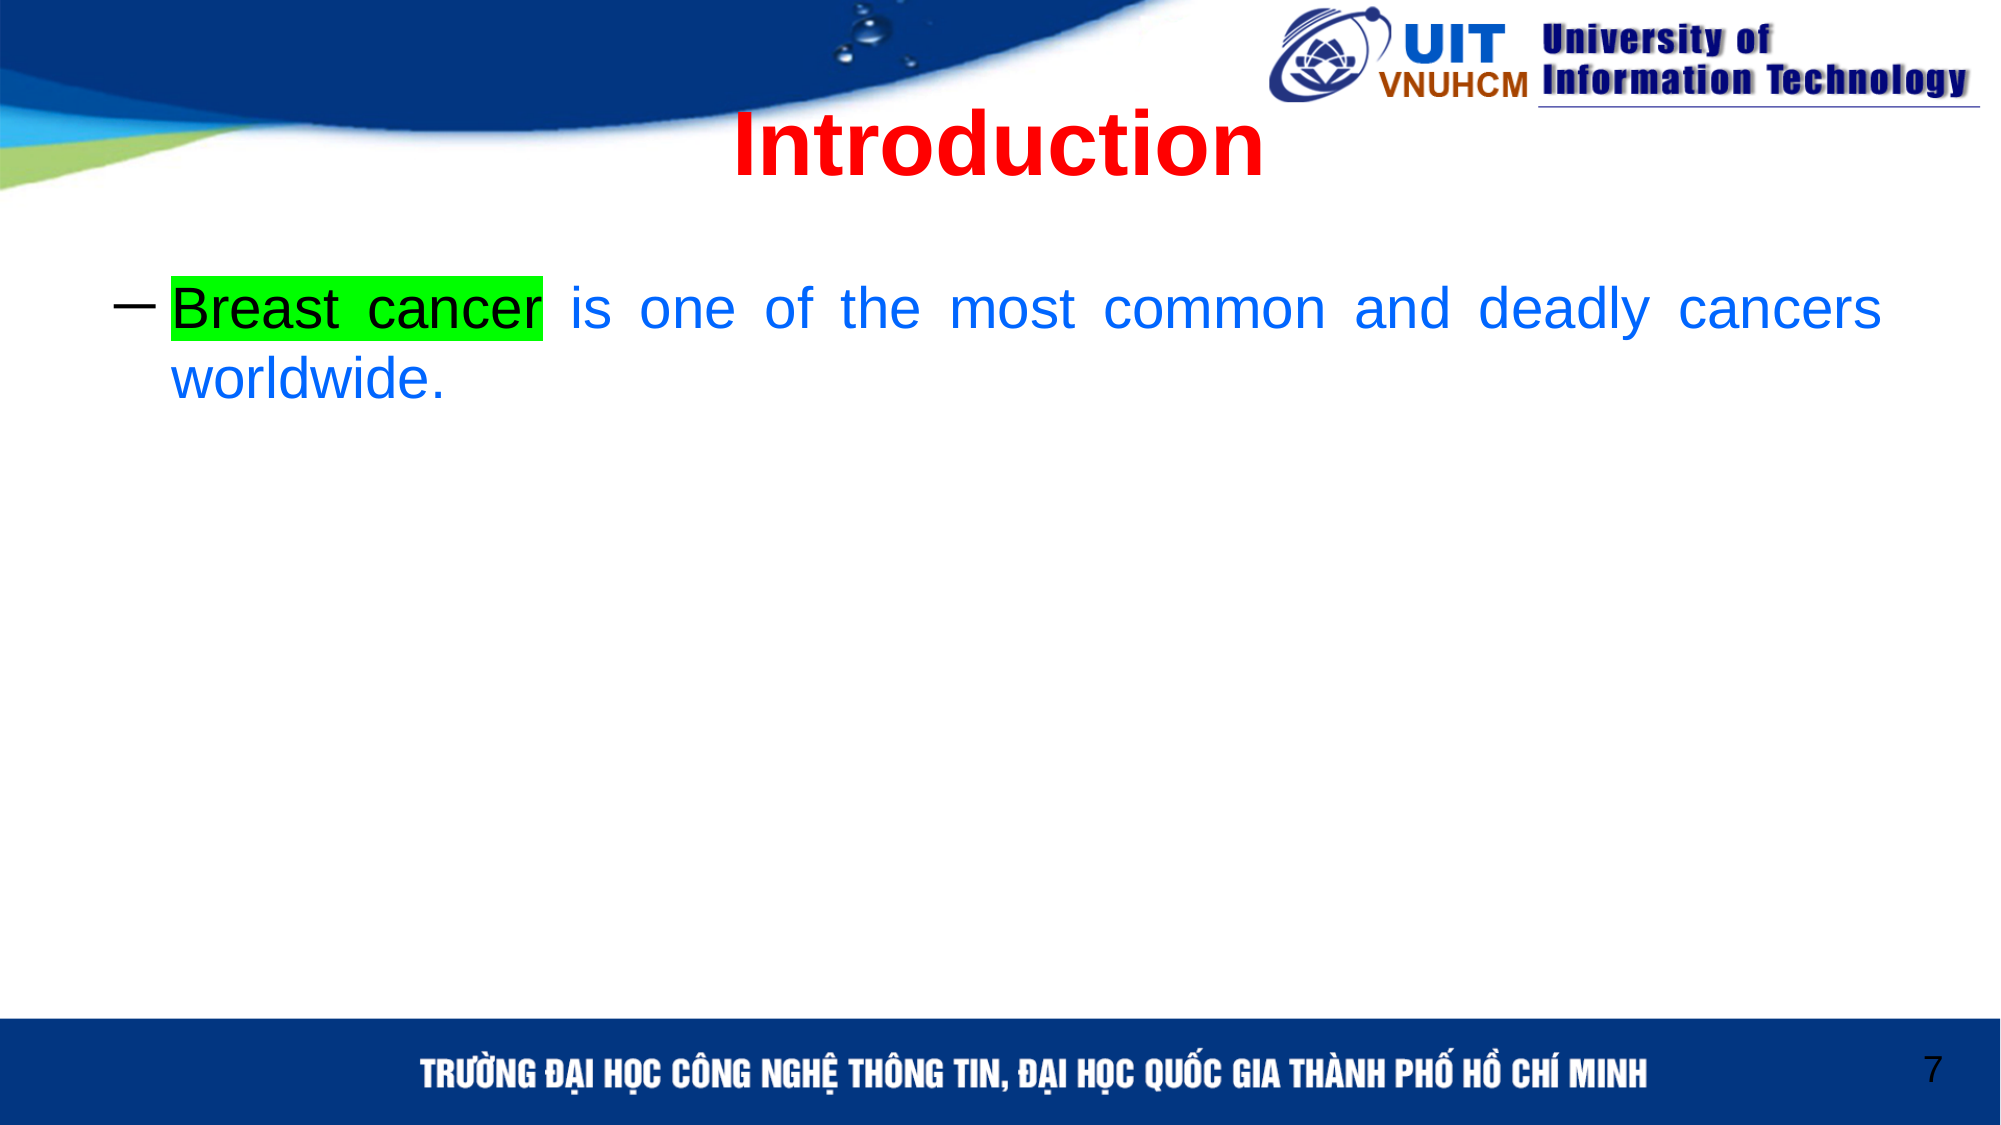

# Introduction
Breast cancer is one of the most common and deadly cancers worldwide.